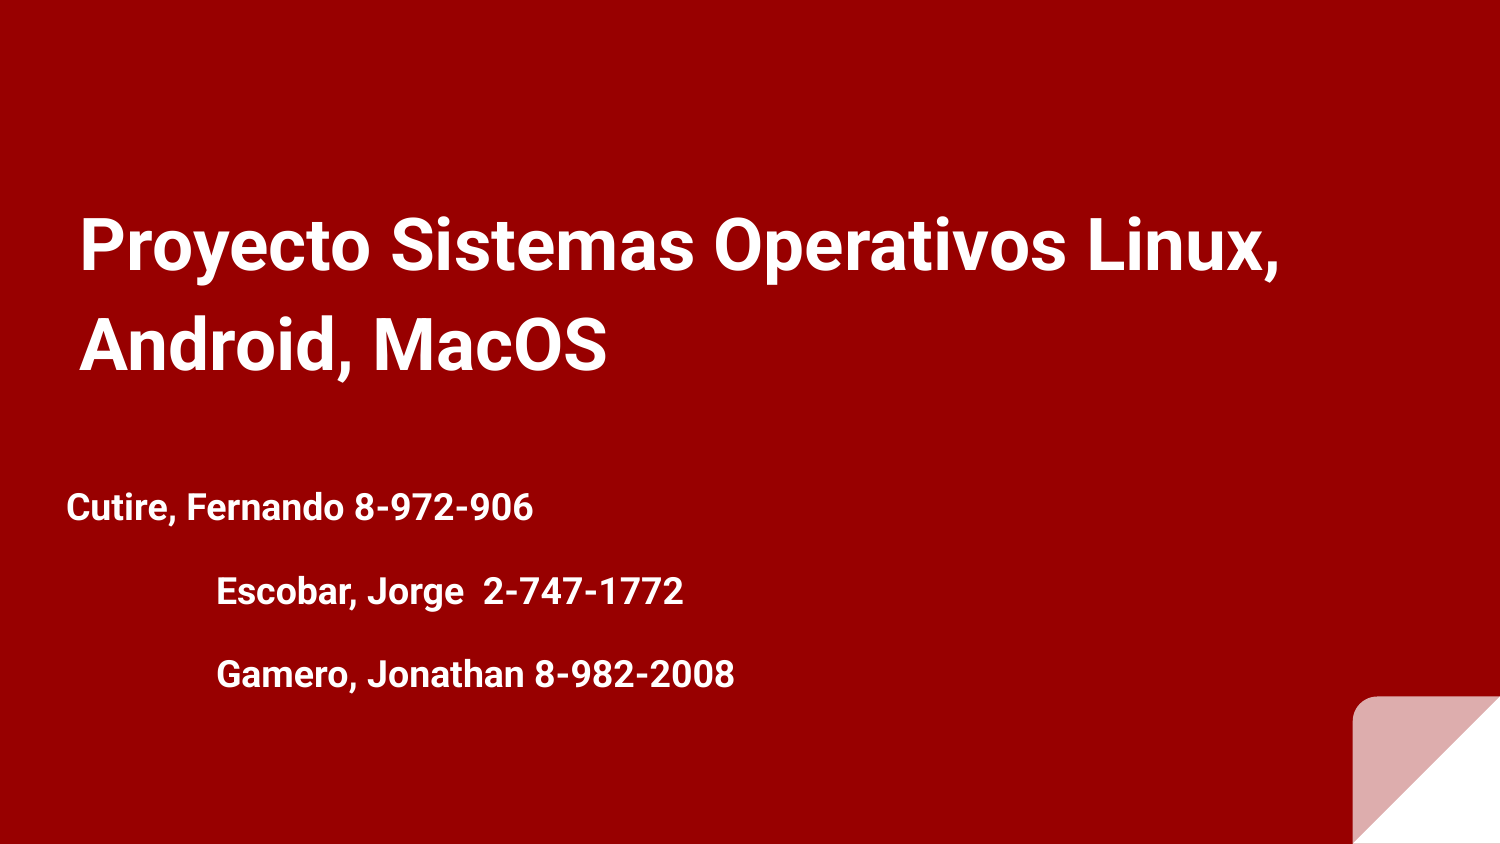

# Proyecto Sistemas Operativos Linux, Android, MacOS

Cutire, Fernando 8-972-906
	Escobar, Jorge  2-747-1772
	Gamero, Jonathan 8-982-2008